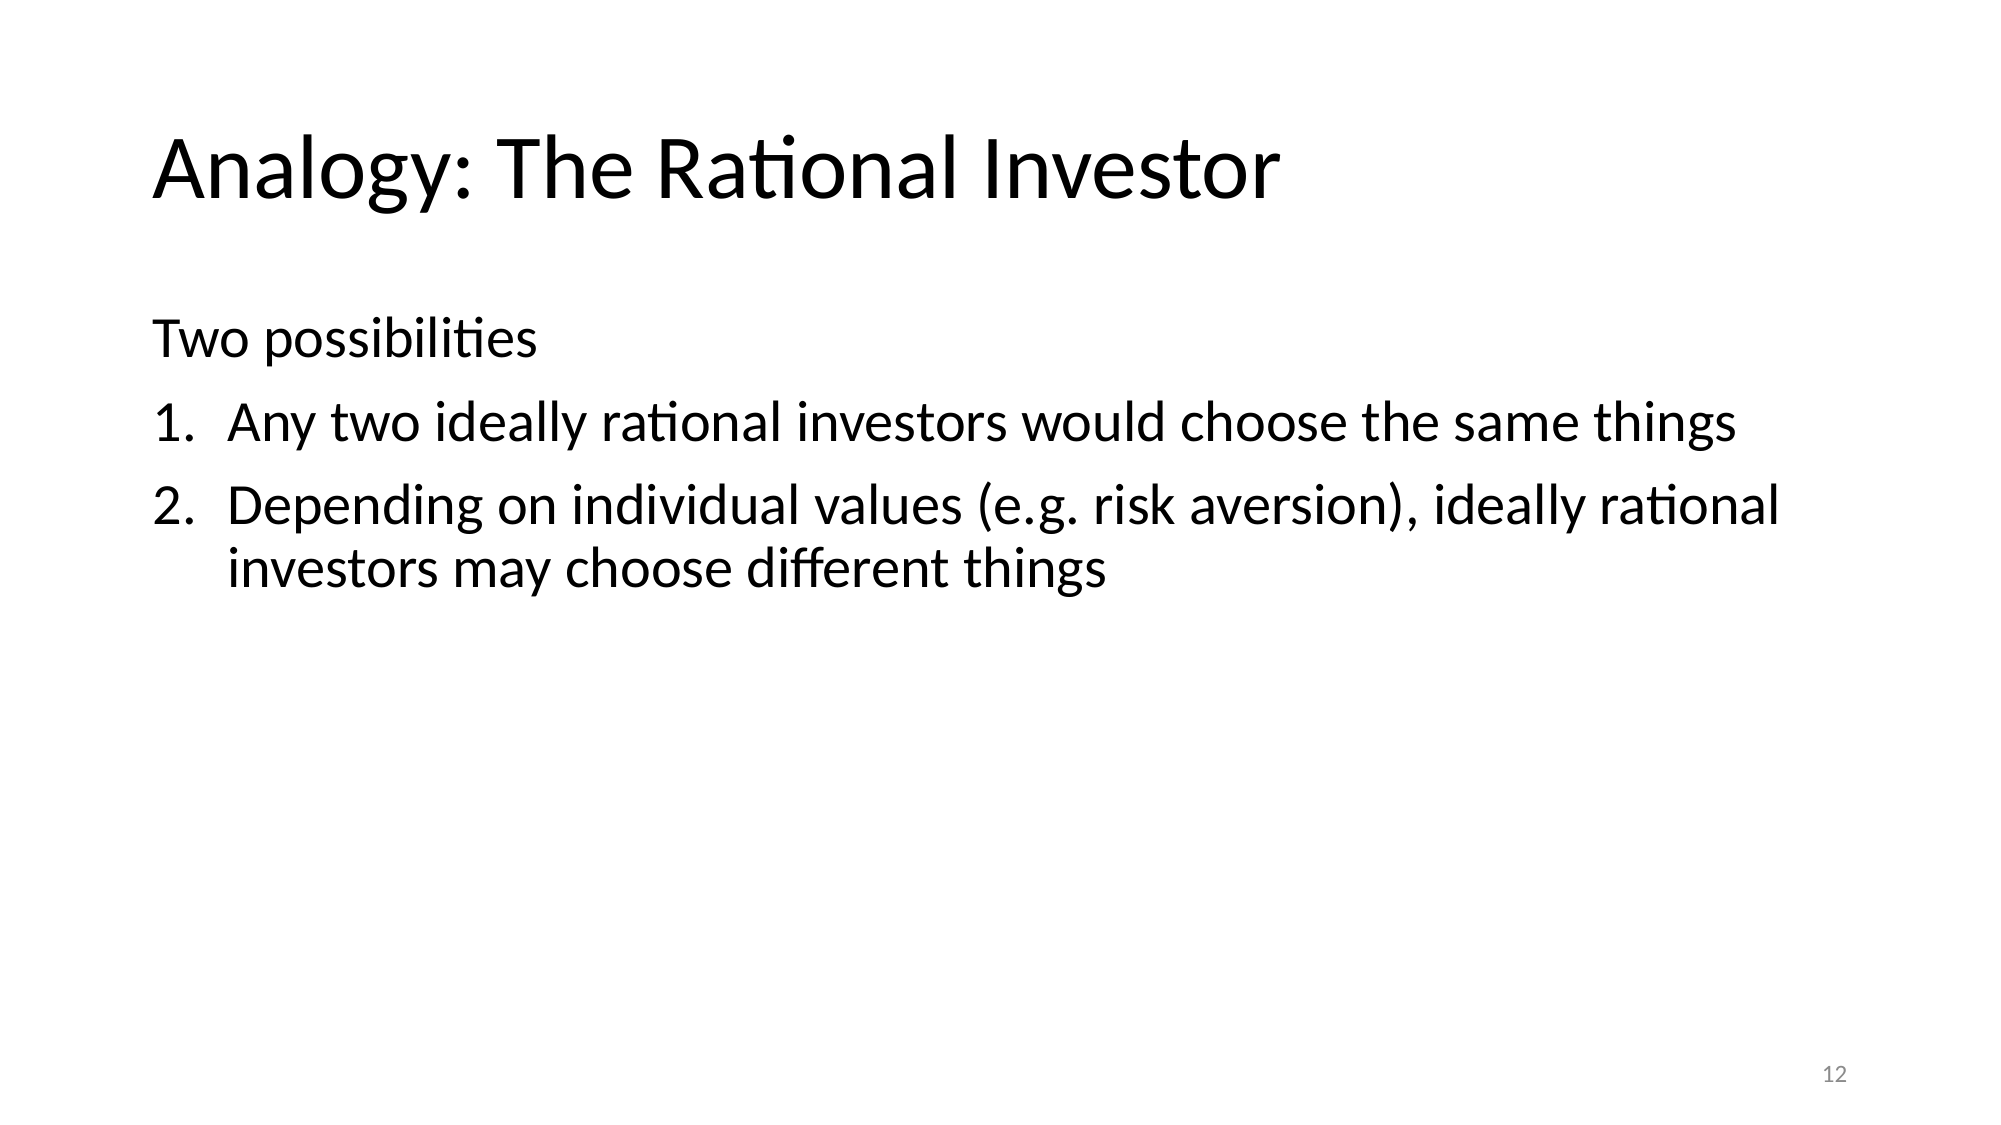

# Analogy: The Rational Investor
Two possibilities
Any two ideally rational investors would choose the same things
Depending on individual values (e.g. risk aversion), ideally rational investors may choose different things
12